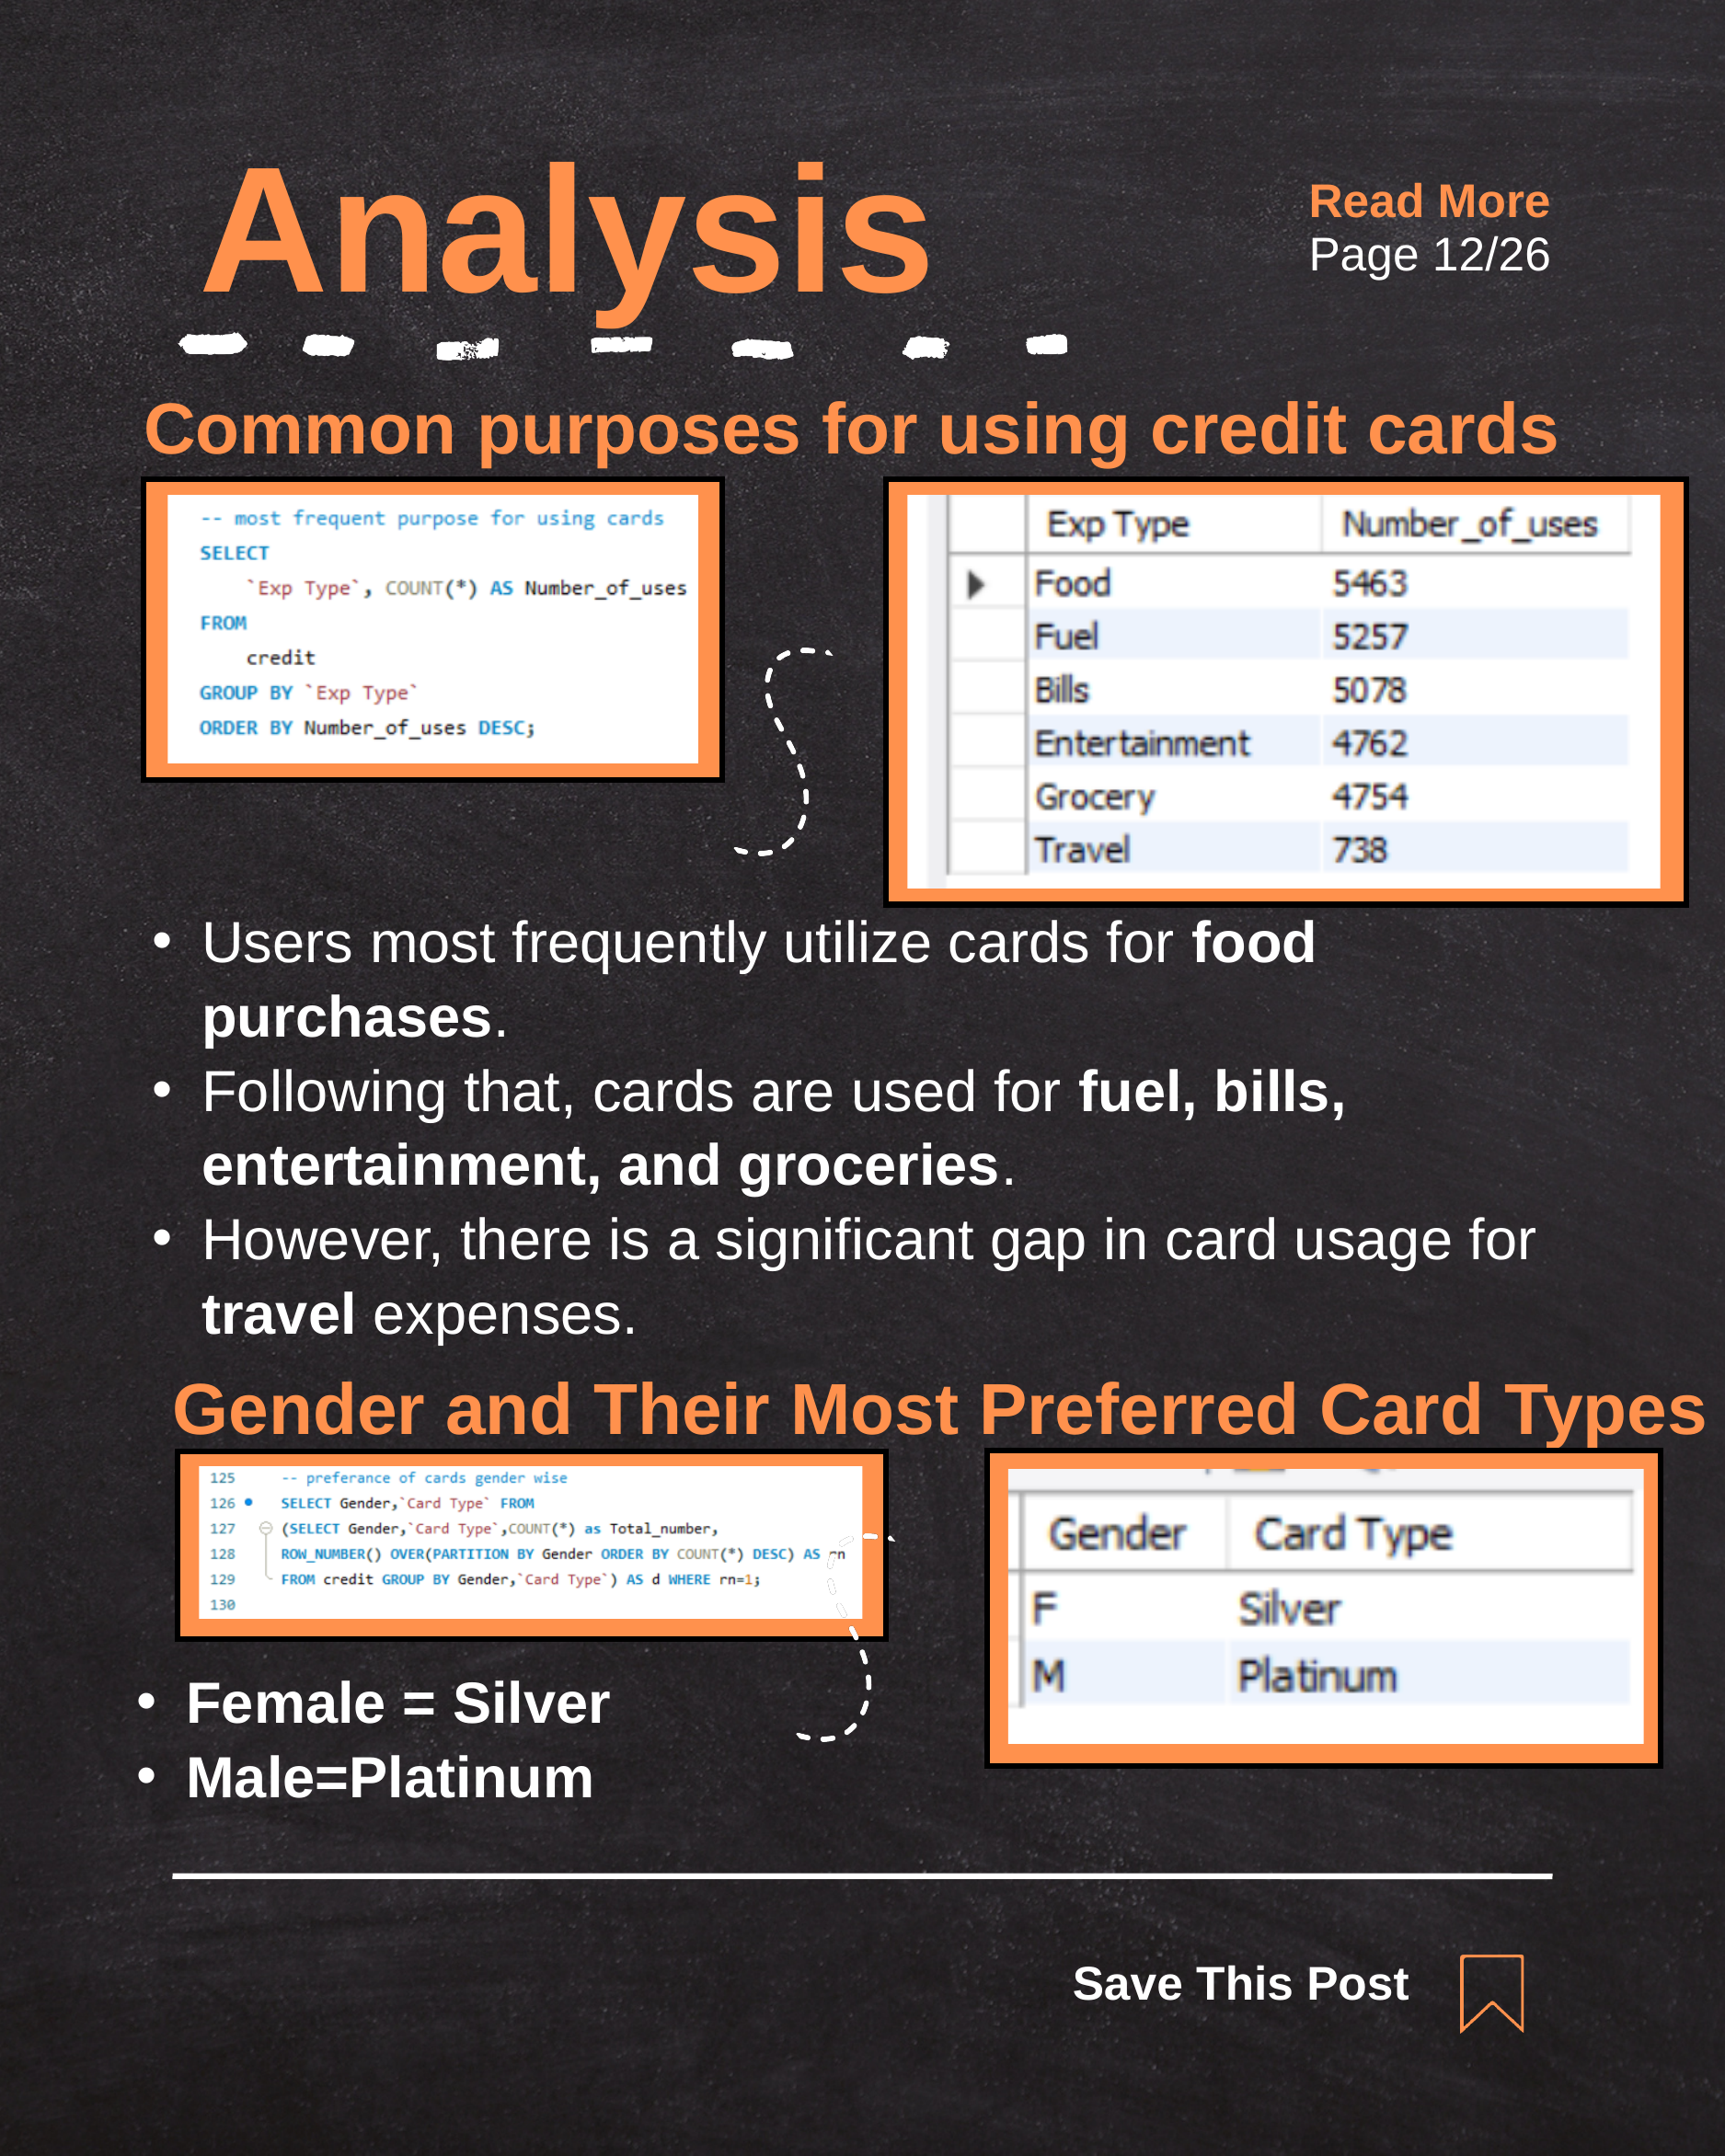

Analysis
Read More
Page 12/26

Common purposes for using credit cards

Users most frequently utilize cards for food purchases.
Following that, cards are used for fuel, bills, entertainment, and groceries.
However, there is a significant gap in card usage for travel expenses.
Gender and Their Most Preferred Card Types

Female = Silver
Male=Platinum

Save This Post